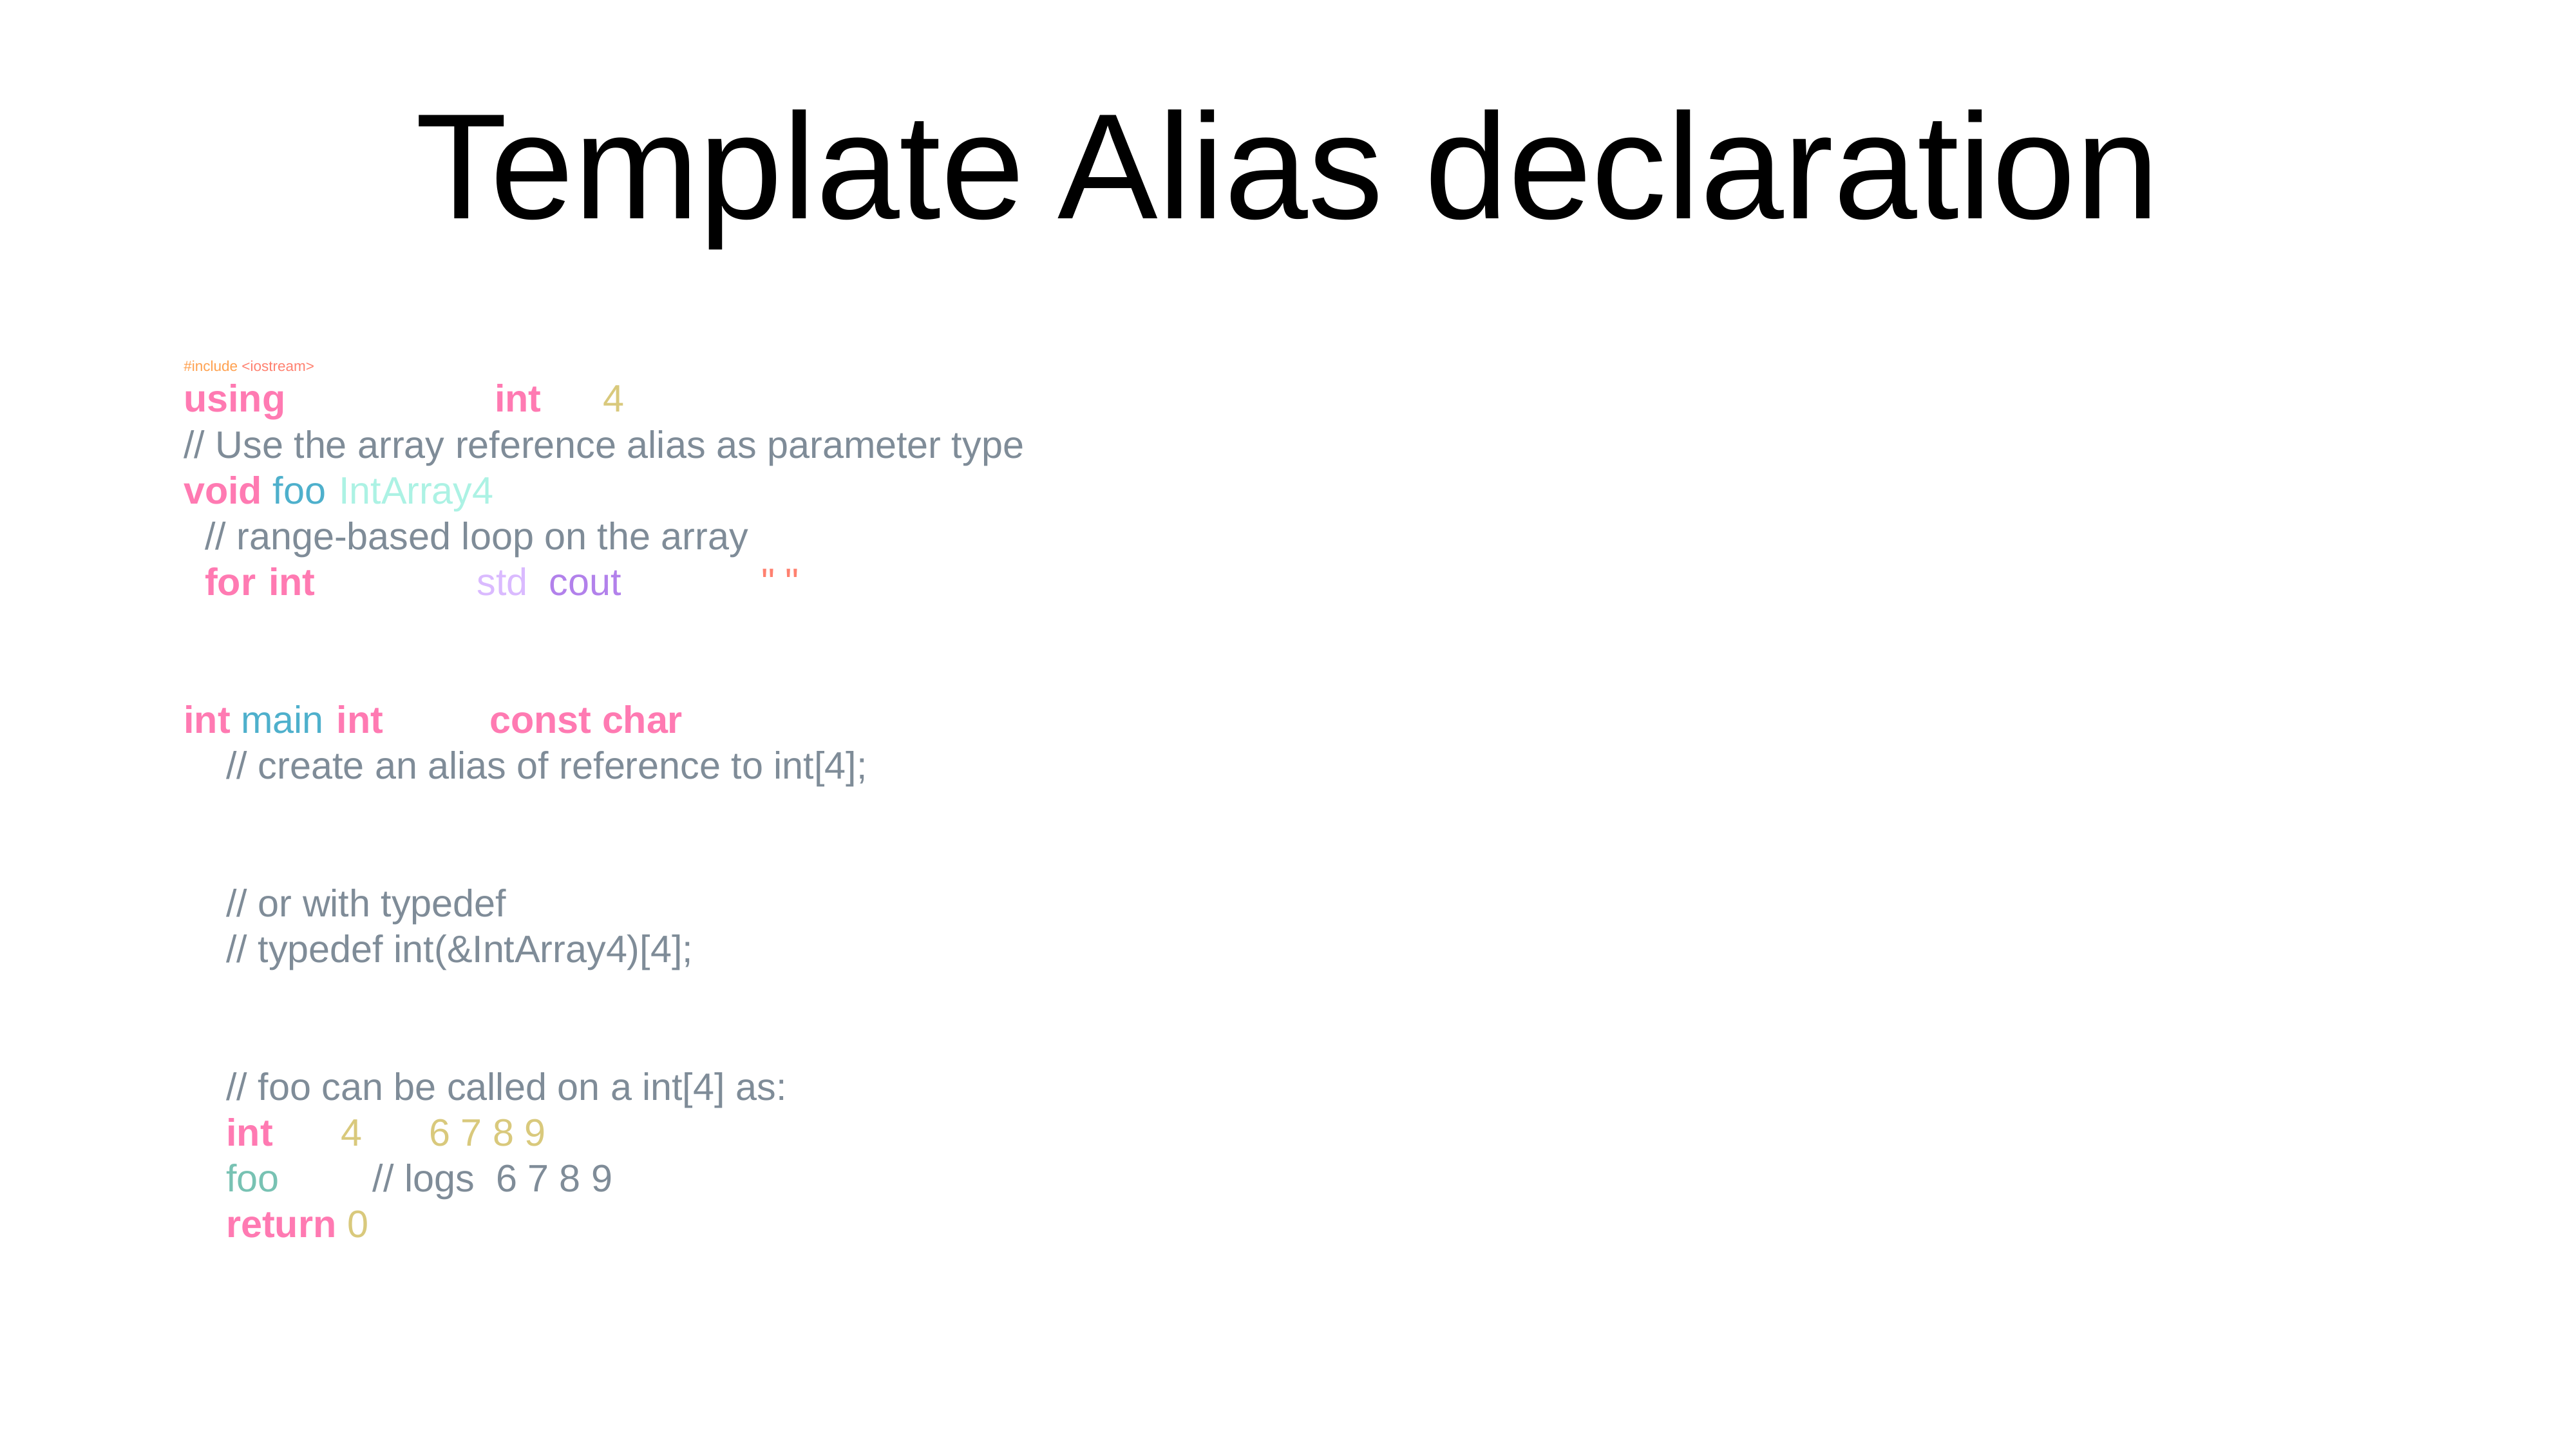

# Template Alias declaration
#include <iostream>
using IntArray4 = int(&)[4];
// Use the array reference alias as parameter type
void foo(IntArray4 array) {
  // range-based loop on the array
  for(int i : array) std::cout << i << " ";
}

int main(int argc, const char * argv[]) {
    // create an alias of reference to int[4];

    // or with typedef
    // typedef int(&IntArray4)[4];

    // foo can be called on a int[4] as:
    int arr[4] = {6,7,8,9};
    foo(arr); // logs  6 7 8 9
    return 0;
}